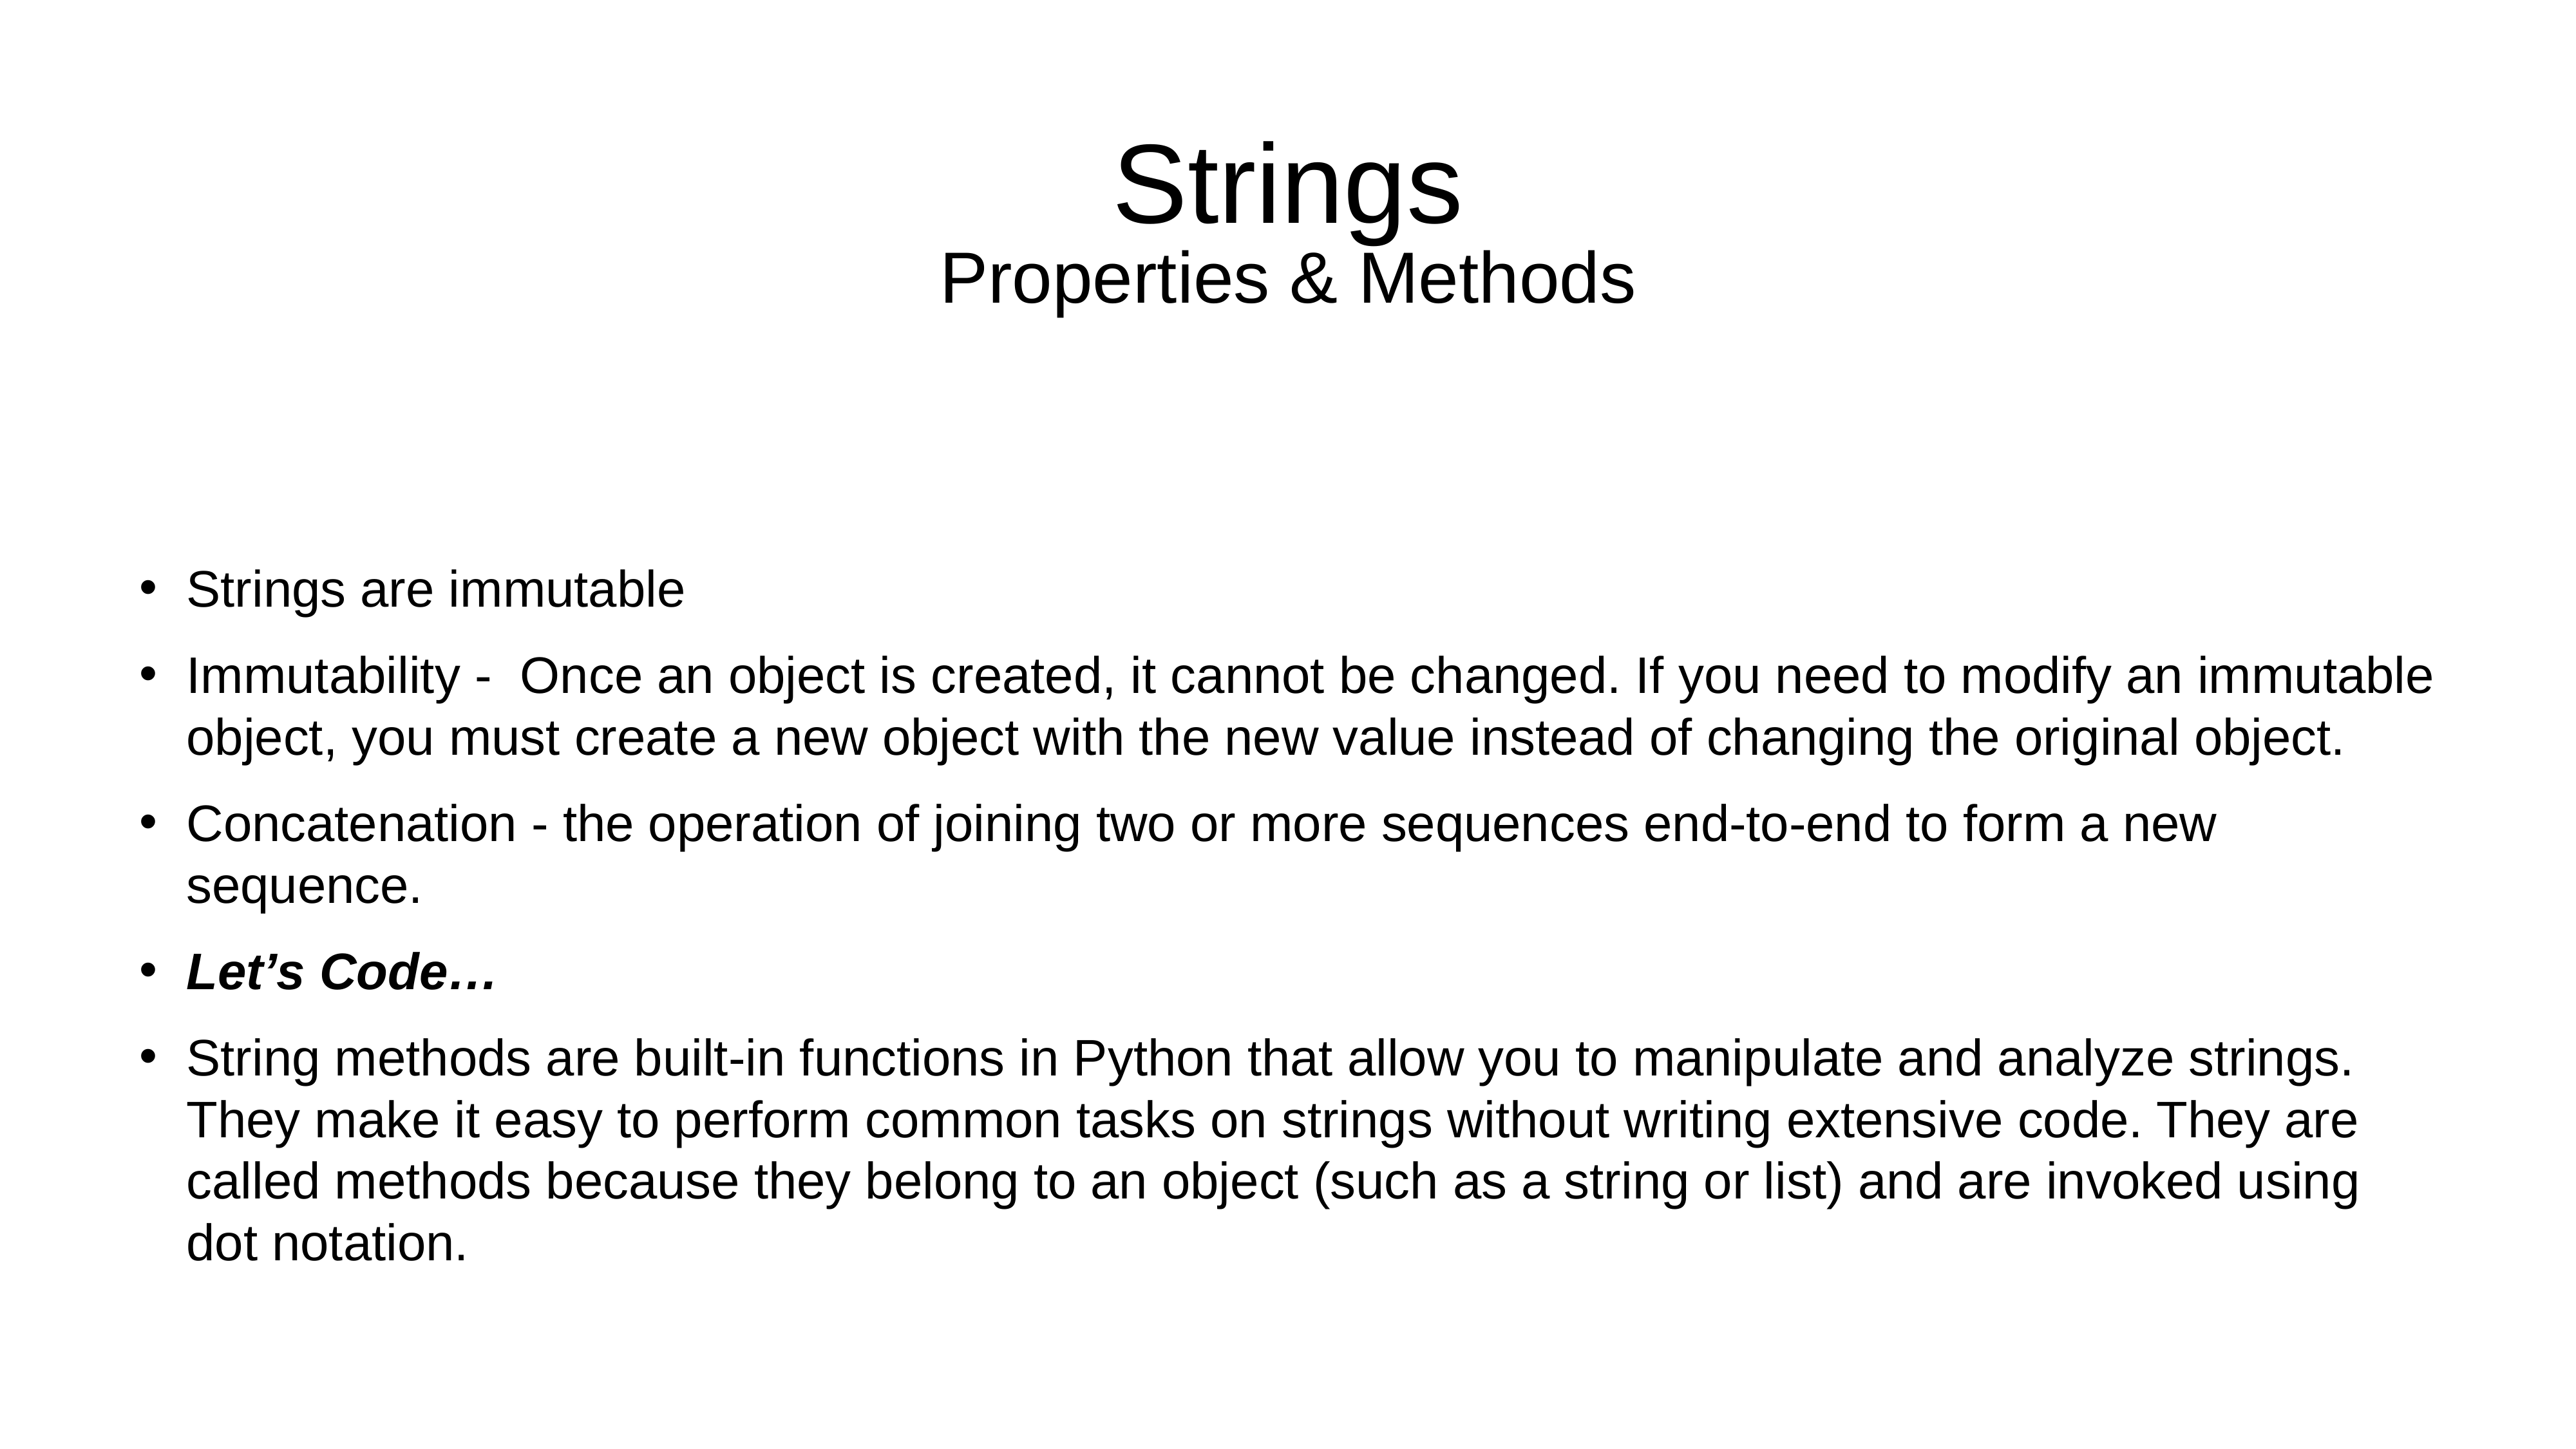

# Strings
Properties & Methods

Strings are immutable
Immutability -  Once an object is created, it cannot be changed. If you need to modify an immutable object, you must create a new object with the new value instead of changing the original object.
Concatenation - the operation of joining two or more sequences end-to-end to form a new sequence.
Let’s Code…
String methods are built-in functions in Python that allow you to manipulate and analyze strings. They make it easy to perform common tasks on strings without writing extensive code. They are called methods because they belong to an object (such as a string or list) and are invoked using dot notation.